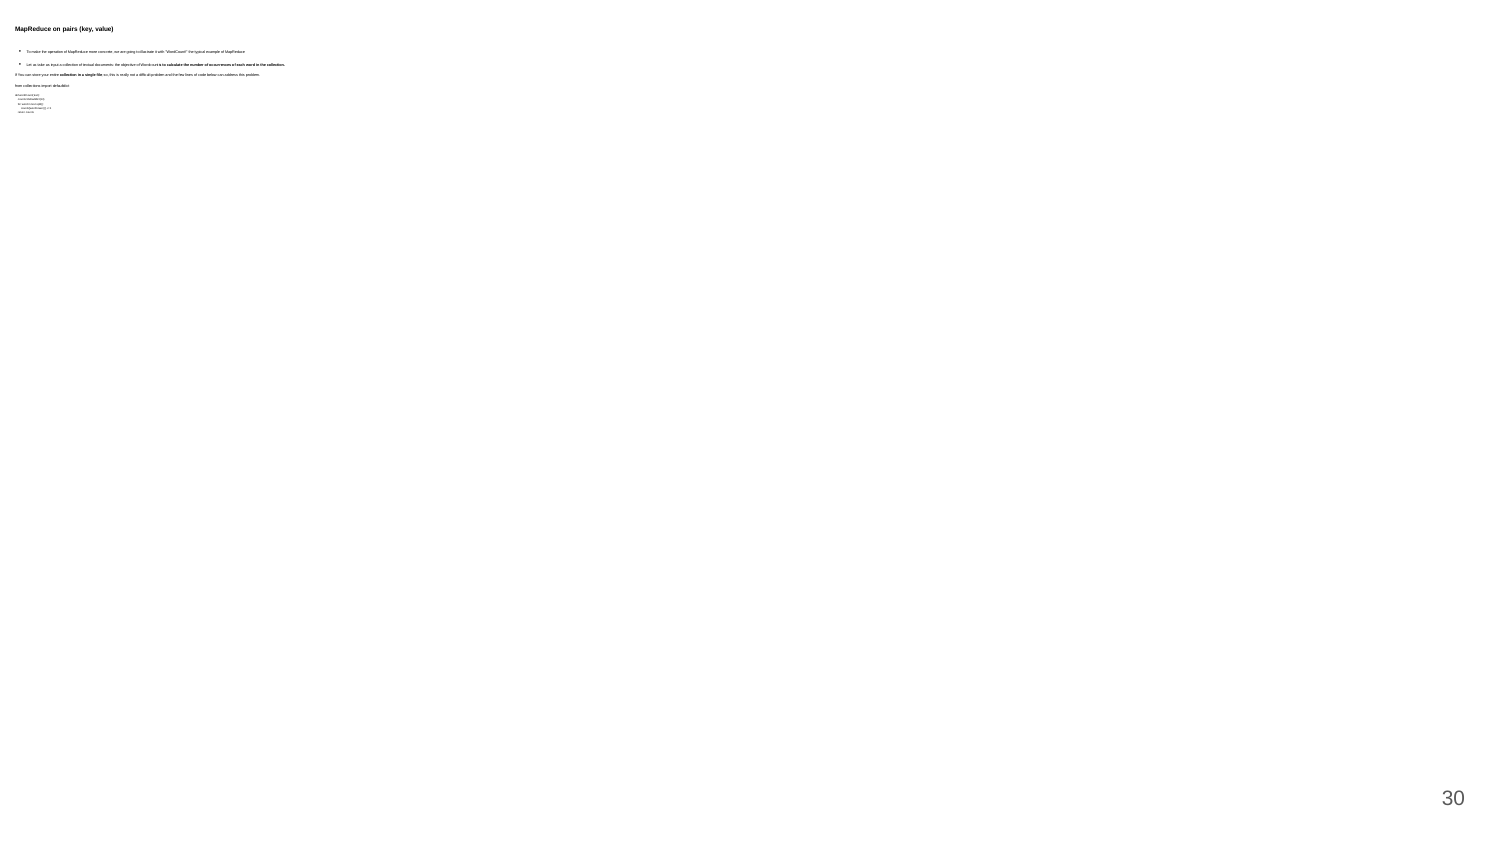

# MapReduce on pairs (key, value)

To make the operation of MapReduce more concrete, we are going to illustrate it with "WordCount!" the typical example of MapReduce
Let us take as input a collection of textual documents: the objective of Wordcount is to calculate the number of occurrences of each word in the collection.

If You can store your entire collection in a single file; so, this is really not a difficult problem and the few lines of code below can address this problem.
from collections import defaultdict

def wordCount(text):
    counts=defaultdict(int)
    for word in text.split():
        counts[word.lower()] +=1
    return counts

30